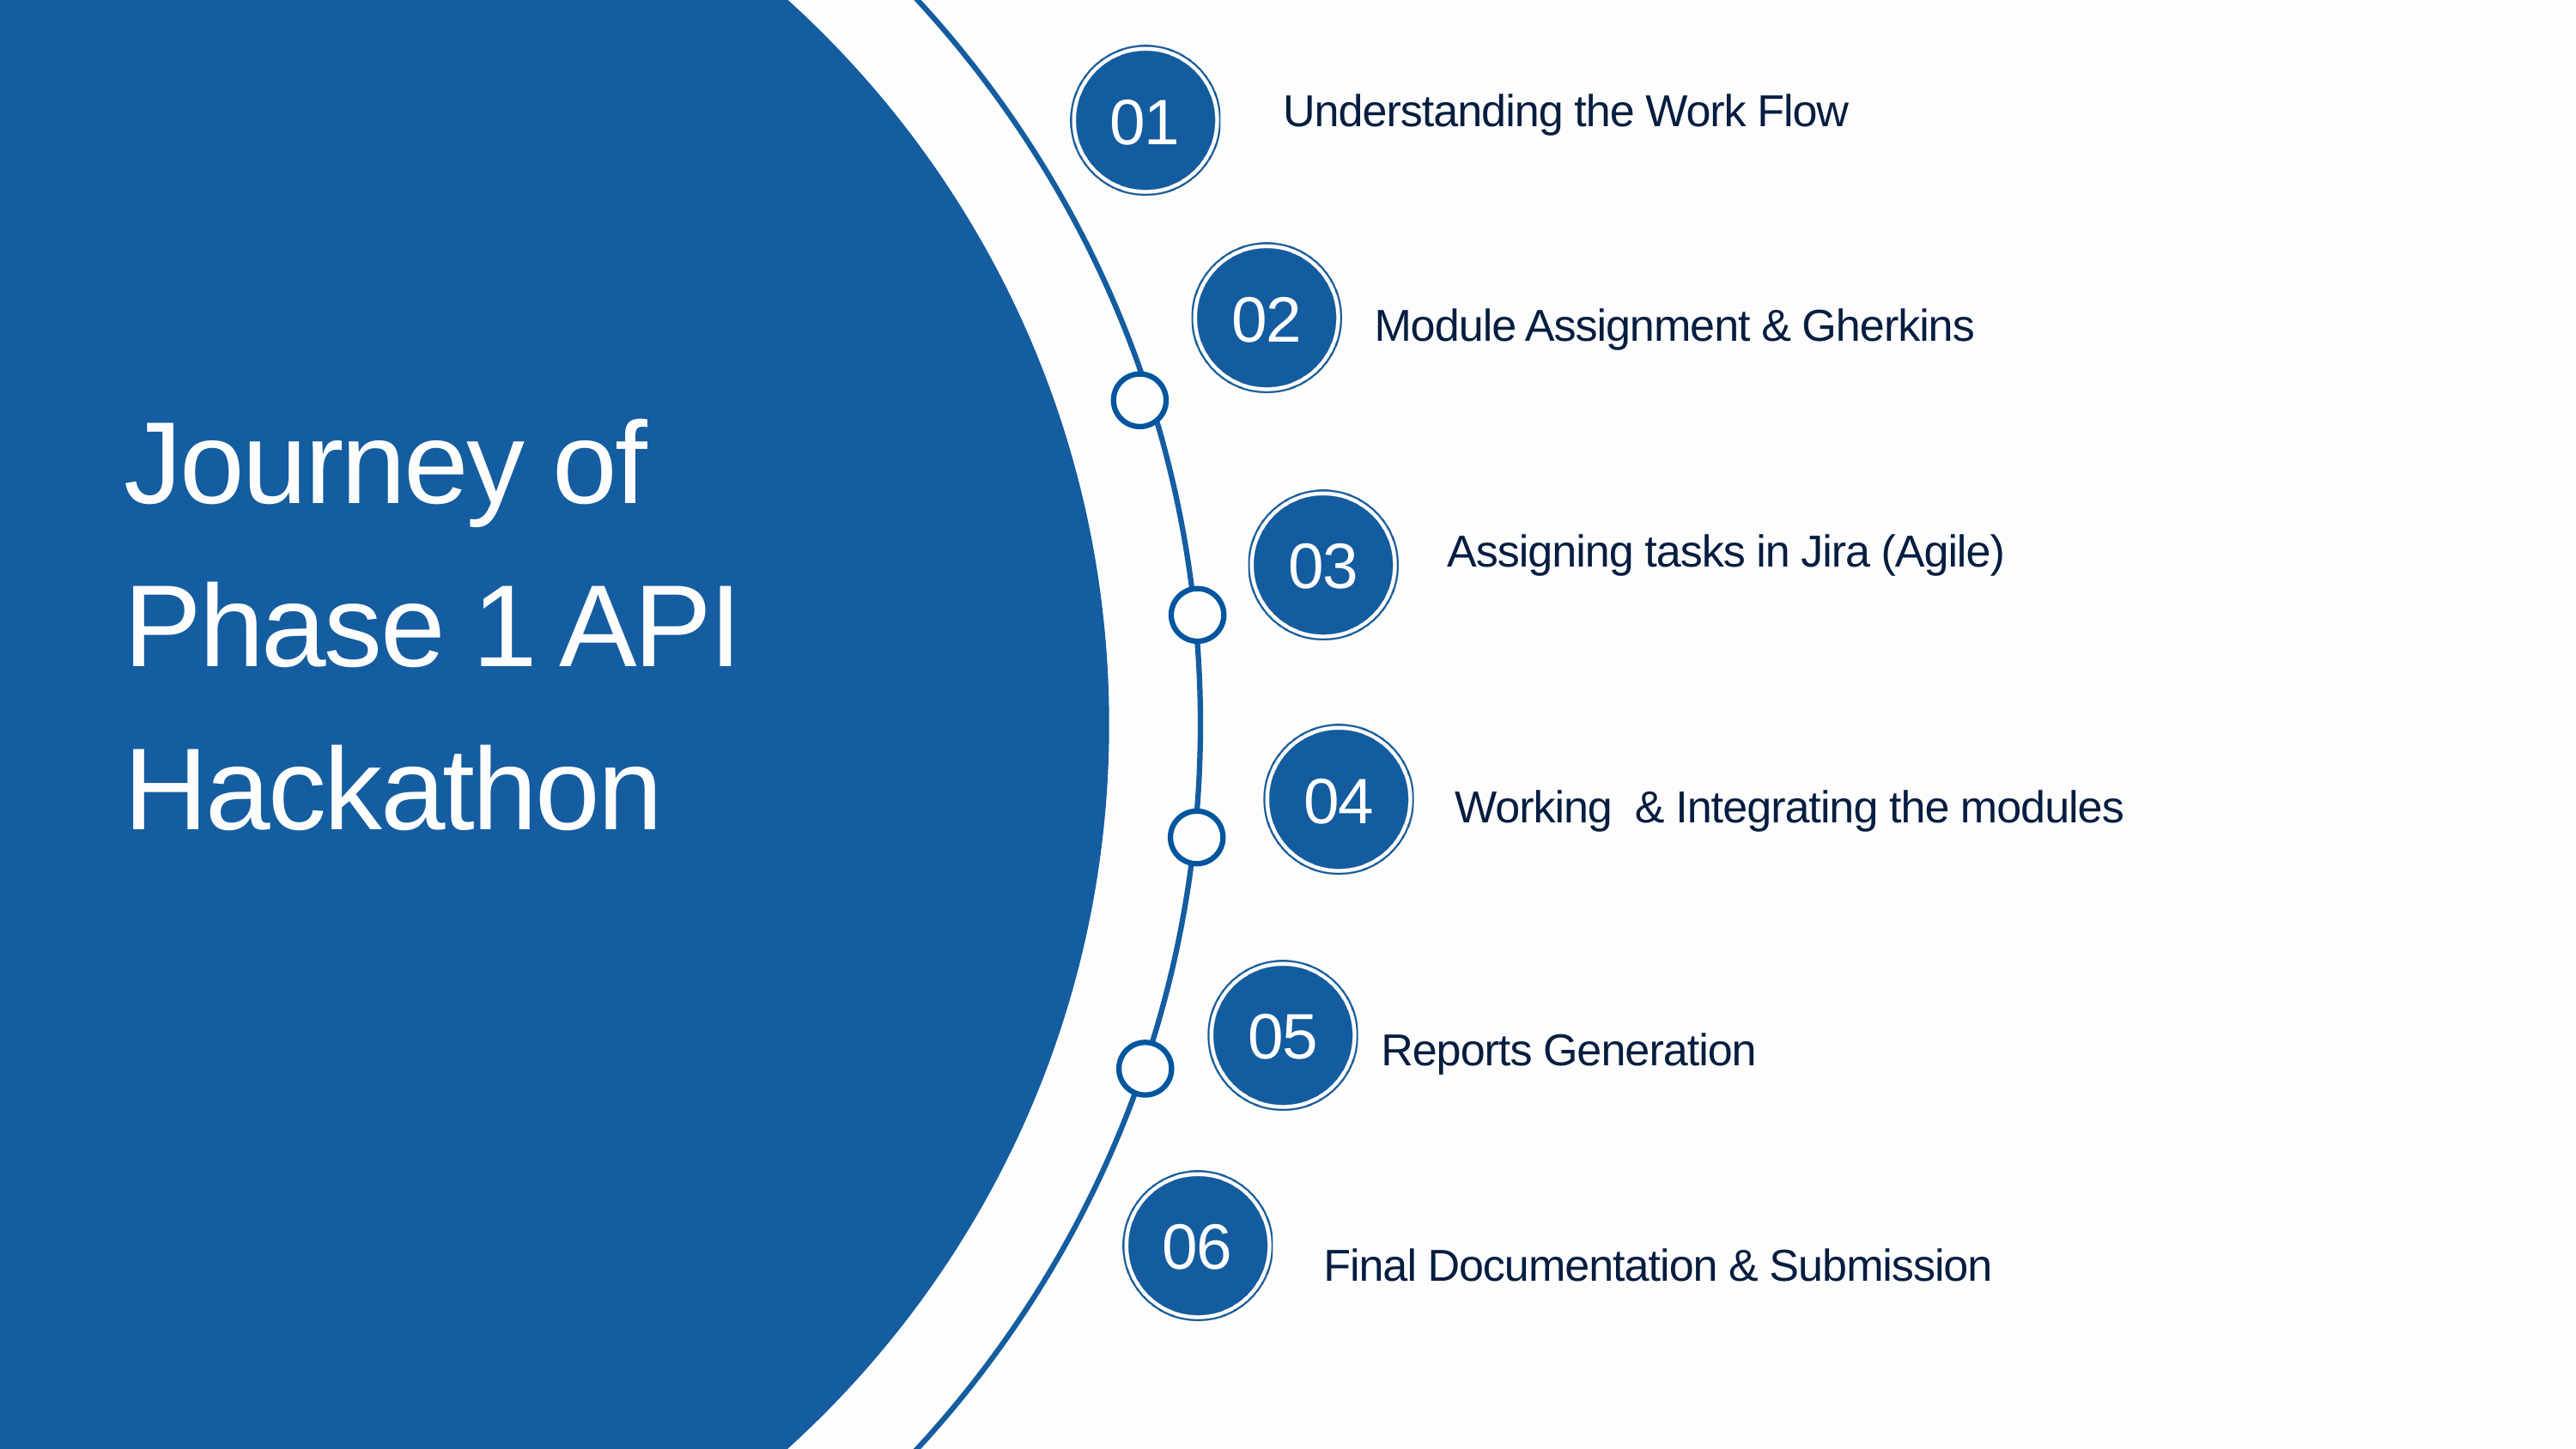

01
Understanding the Work Flow

02
Module Assignment & Gherkins
Journey of Phase 1 API Hackathon

03

Assigning tasks in Jira (Agile)

04
Working  & Integrating the modules

05
Reports Generation

06
Final Documentation & Submission